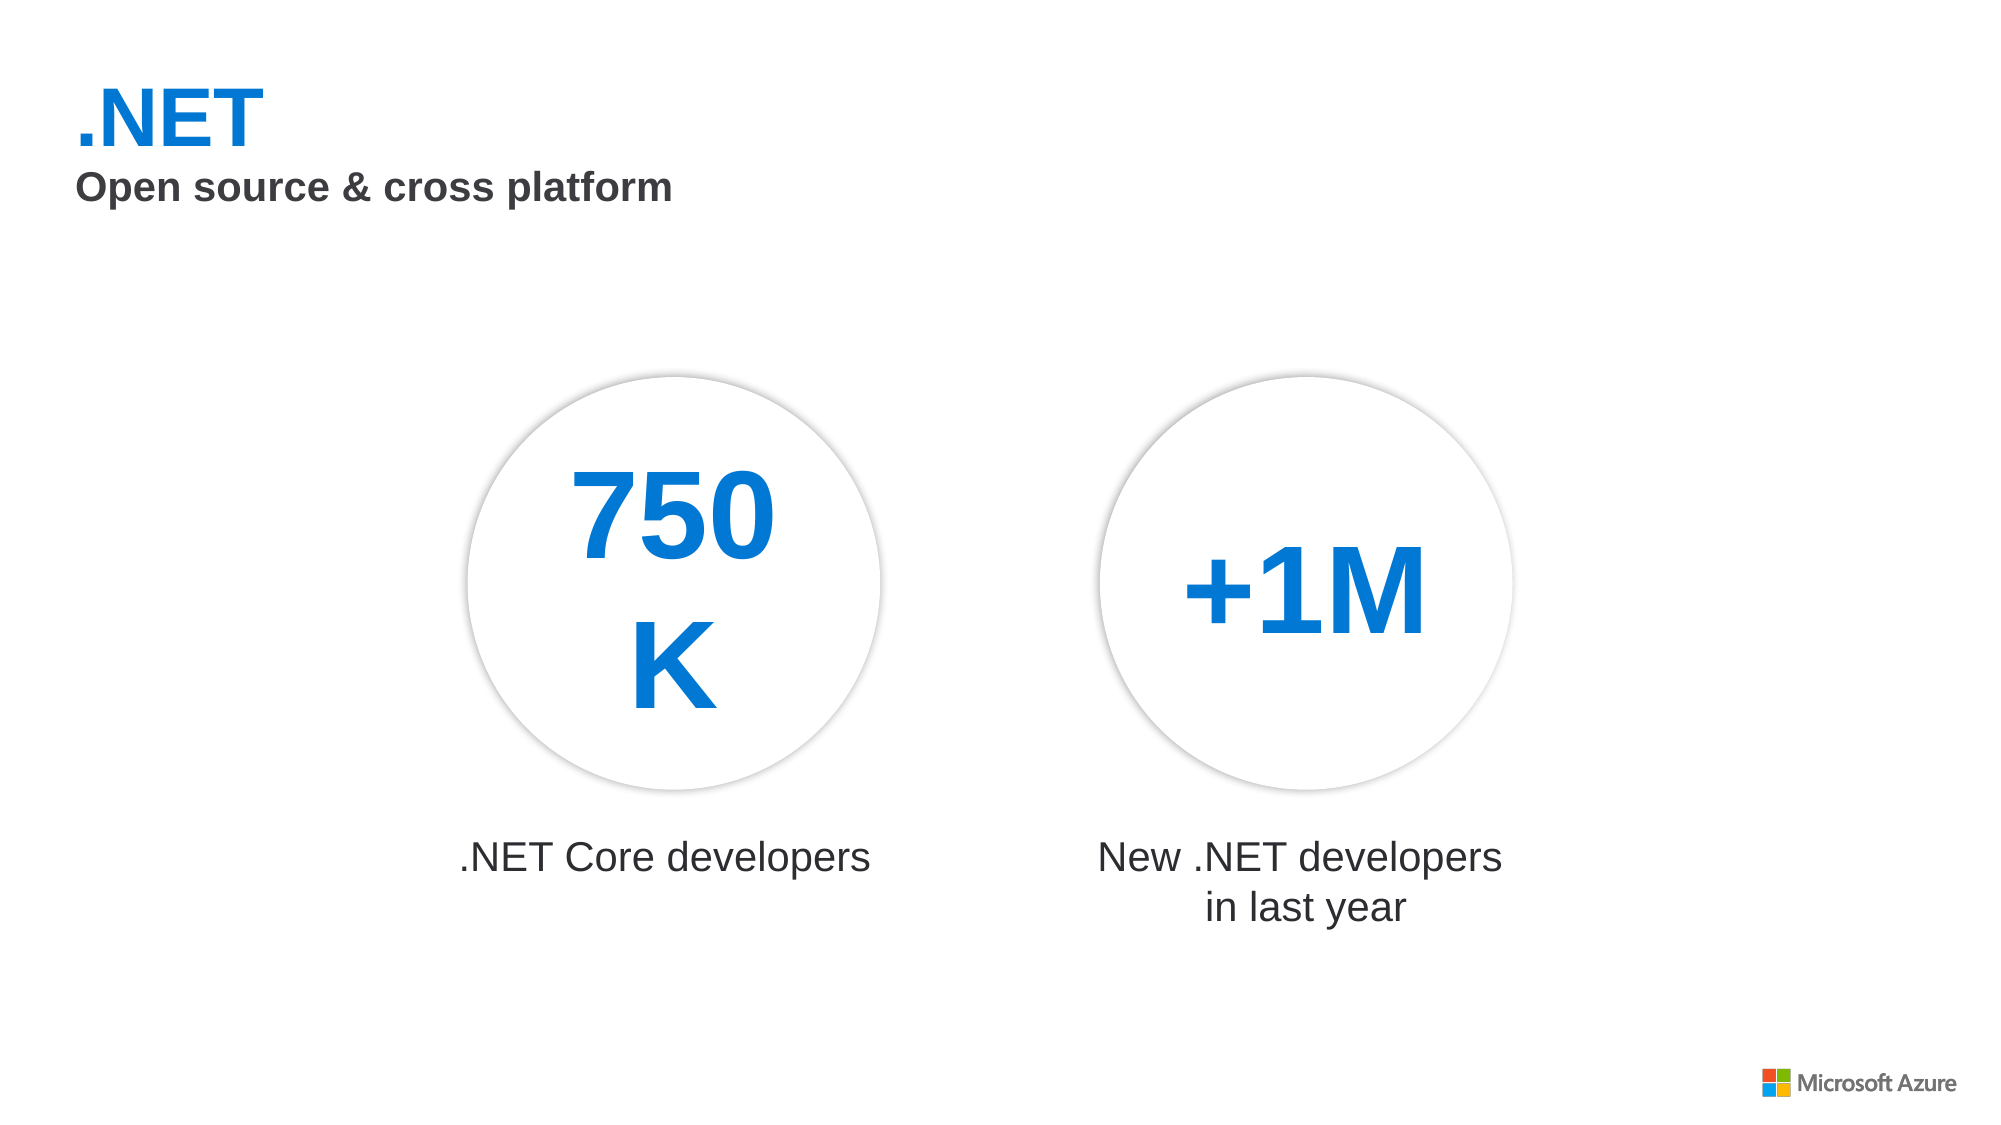

.NET
Open source & cross platform
750K
+1M
.NET Core developers
New .NET developers
in last year